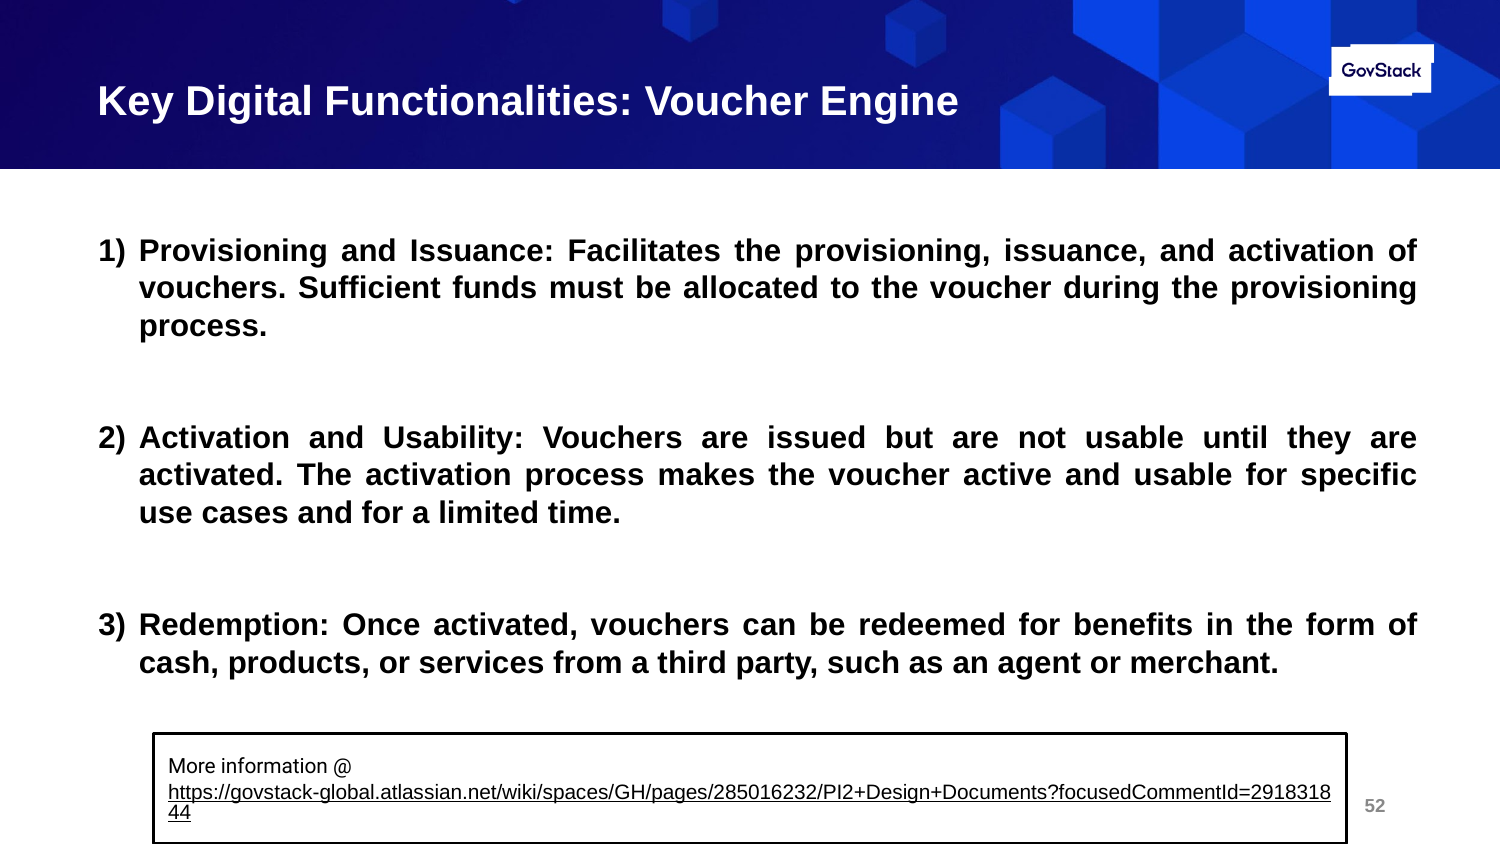

# Key Digital Functionalities: Voucher Engine

Provisioning and Issuance: Facilitates the provisioning, issuance, and activation of vouchers. Sufficient funds must be allocated to the voucher during the provisioning process.

Activation and Usability: Vouchers are issued but are not usable until they are activated. The activation process makes the voucher active and usable for specific use cases and for a limited time.

Redemption: Once activated, vouchers can be redeemed for benefits in the form of cash, products, or services from a third party, such as an agent or merchant.
More information @ https://govstack-global.atlassian.net/wiki/spaces/GH/pages/285016232/PI2+Design+Documents?focusedCommentId=291831844
52